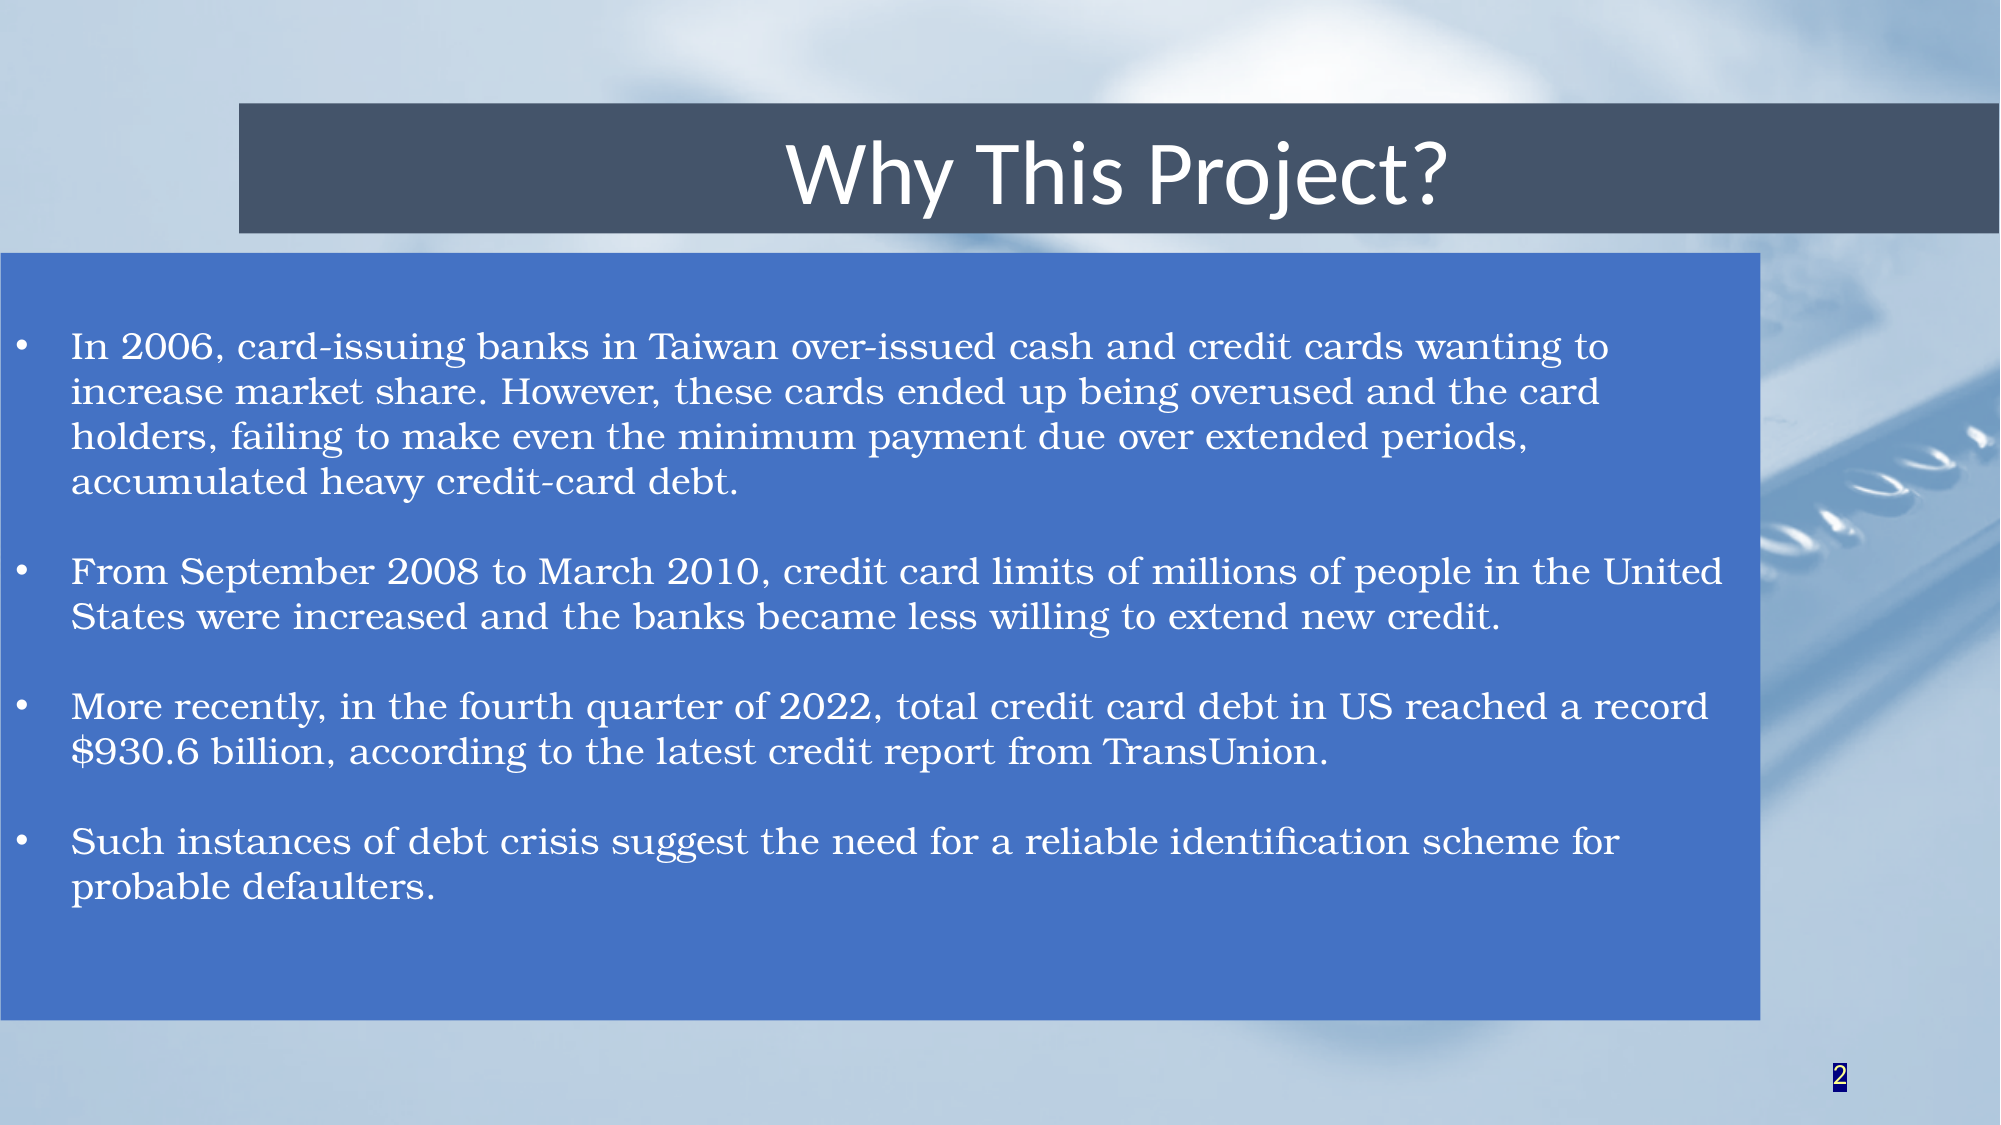

Why This Project?
In 2006, card-issuing banks in Taiwan over-issued cash and credit cards wanting to increase market share. However, these cards ended up being overused and the card holders, failing to make even the minimum payment due over extended periods, accumulated heavy credit-card debt.

From September 2008 to March 2010, credit card limits of millions of people in the United States were increased and the banks became less willing to extend new credit.

More recently, in the fourth quarter of 2022, total credit card debt in US reached a record $930.6 billion, according to the latest credit report from TransUnion.

Such instances of debt crisis suggest the need for a reliable identification scheme for probable defaulters.

2